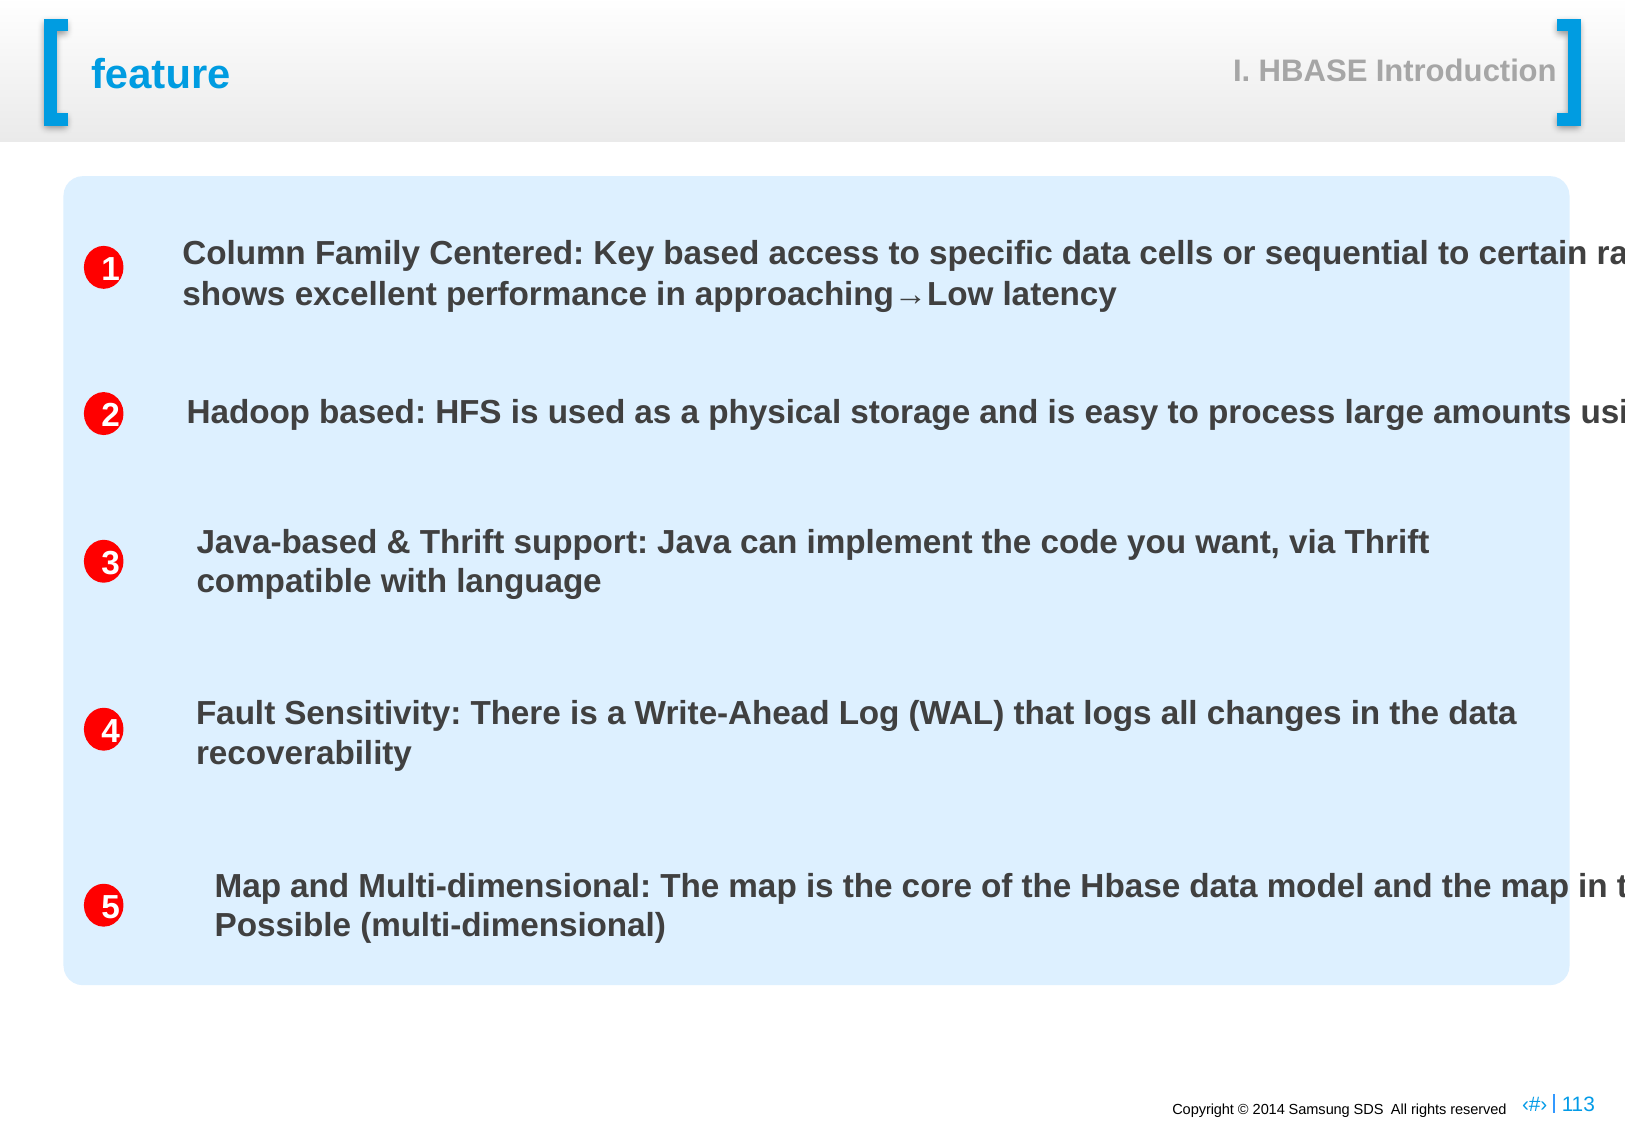

I. HBASE Introduction
# feature

Column Family Centered: Key based access to specific data cells or sequential to certain ranges of cells
shows excellent performance in approaching→Low latency
1
Hadoop based: HFS is used as a physical storage and is easy to process large amounts using mappability
2
Java-based & Thrift support: Java can implement the code you want, via Thrift
compatible with language
3
Fault Sensitivity: There is a Write-Ahead Log (WAL) that logs all changes in the data
recoverability
4
Map and Multi-dimensional: The map is the core of the Hbase data model and the map in the map
Possible (multi-dimensional)
5